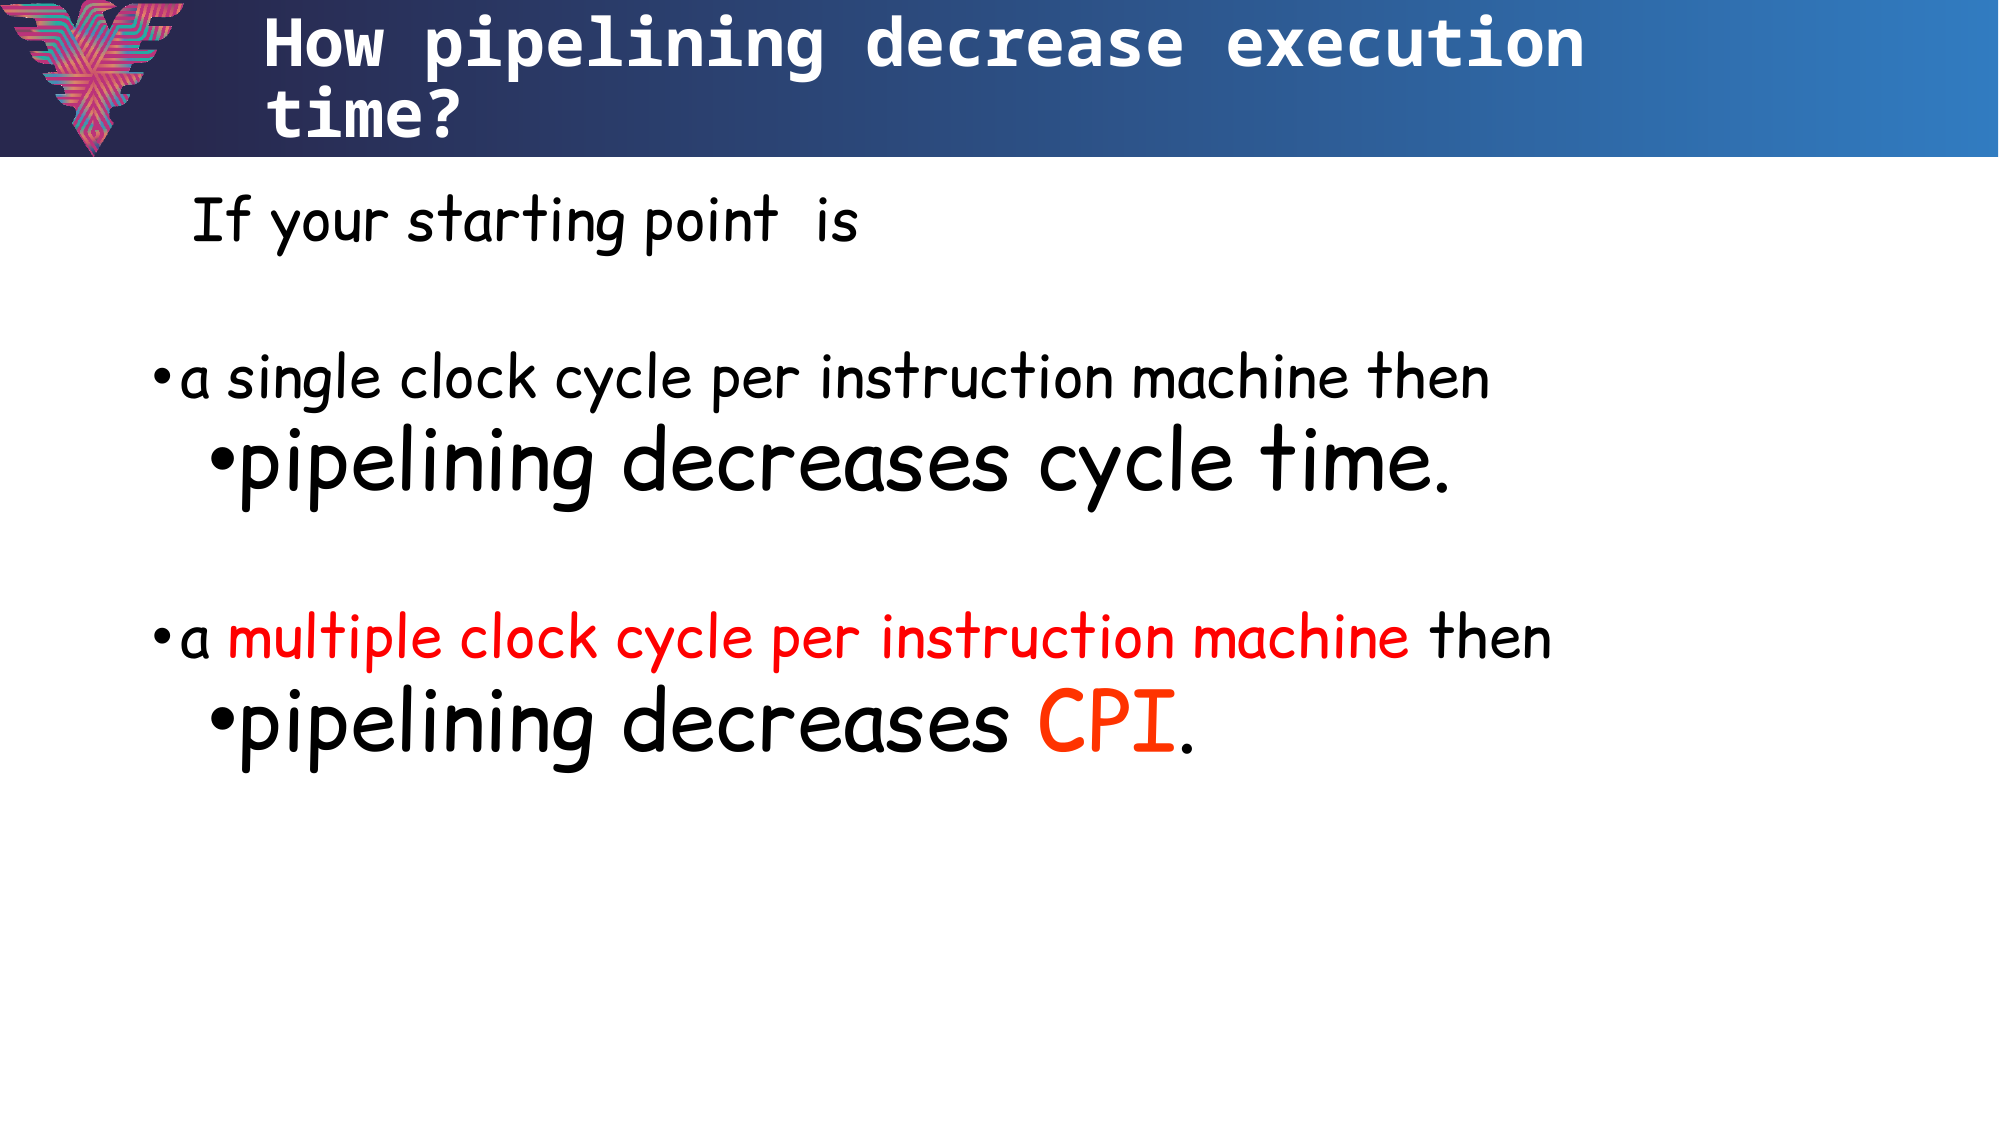

# How pipelining decrease execution time?
    If your starting point  is

a single clock cycle per instruction machine then
pipelining decreases cycle time.

a multiple clock cycle per instruction machine then
pipelining decreases CPI.